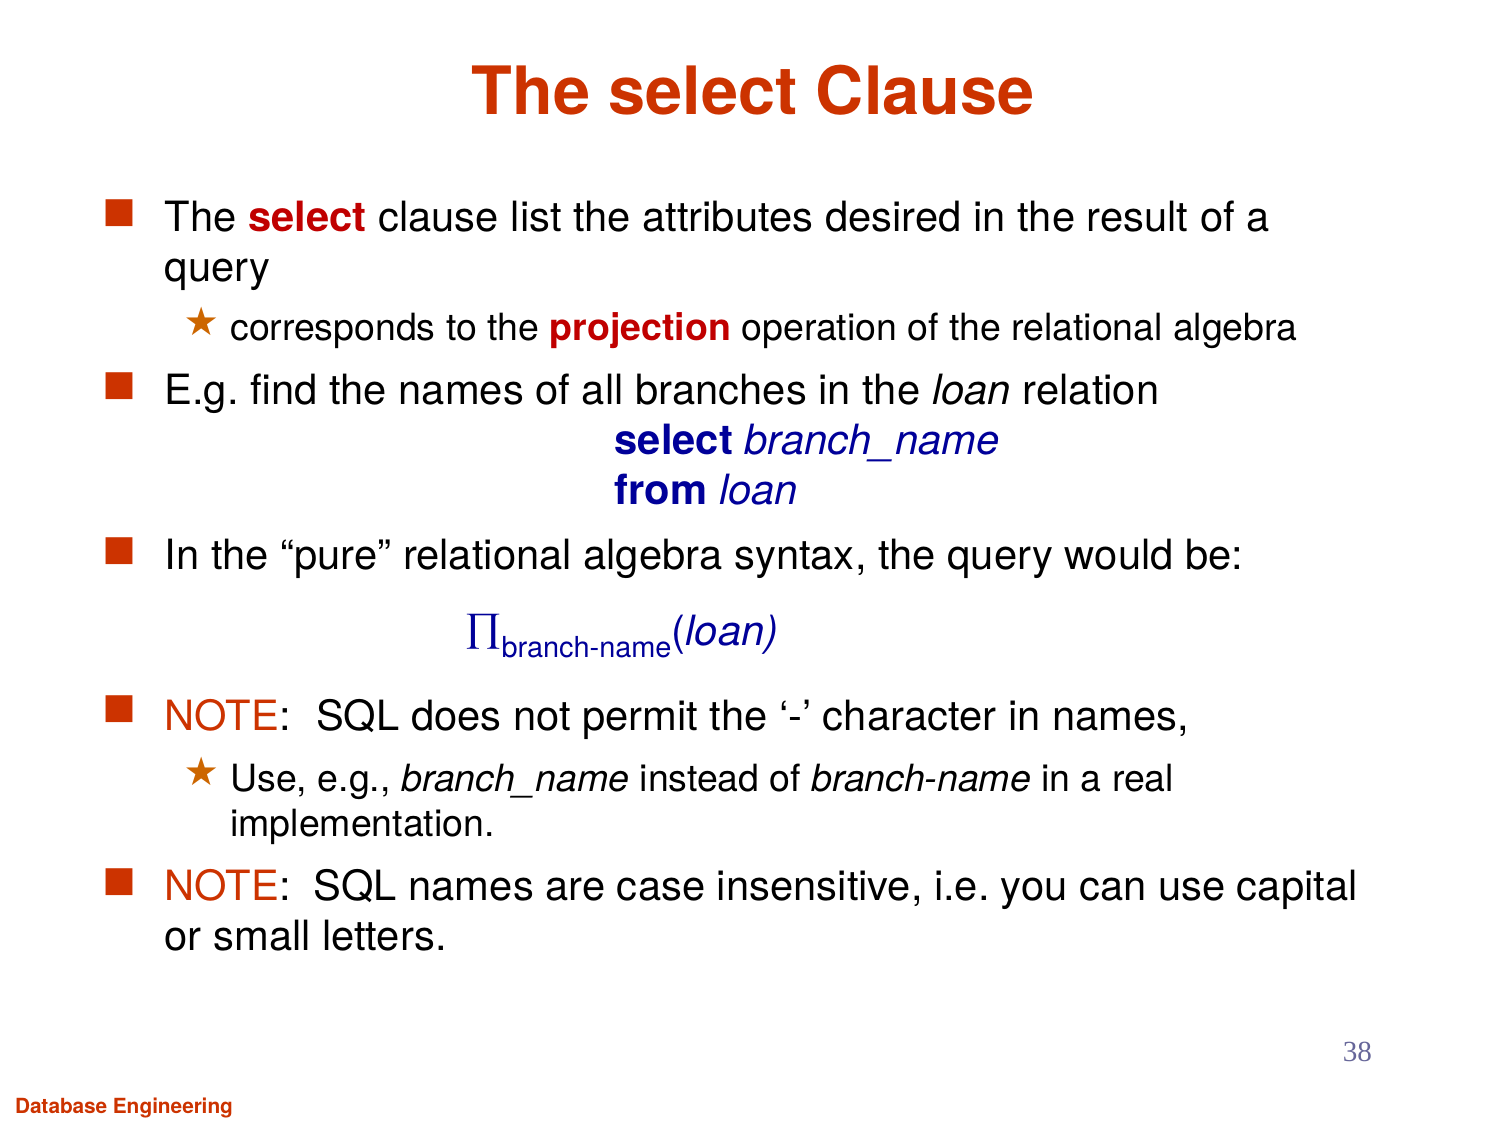

# The select Clause
The select clause list the attributes desired in the result of a query
corresponds to the projection operation of the relational algebra
E.g. find the names of all branches in the loan relation
		select branch_name
		from loan
In the “pure” relational algebra syntax, the query would be:
			∏branch-name(loan)
NOTE:  SQL does not permit the ‘-’ character in names,
Use, e.g., branch_name instead of branch-name in a real implementation.
NOTE:  SQL names are case insensitive, i.e. you can use capital or small letters.
38